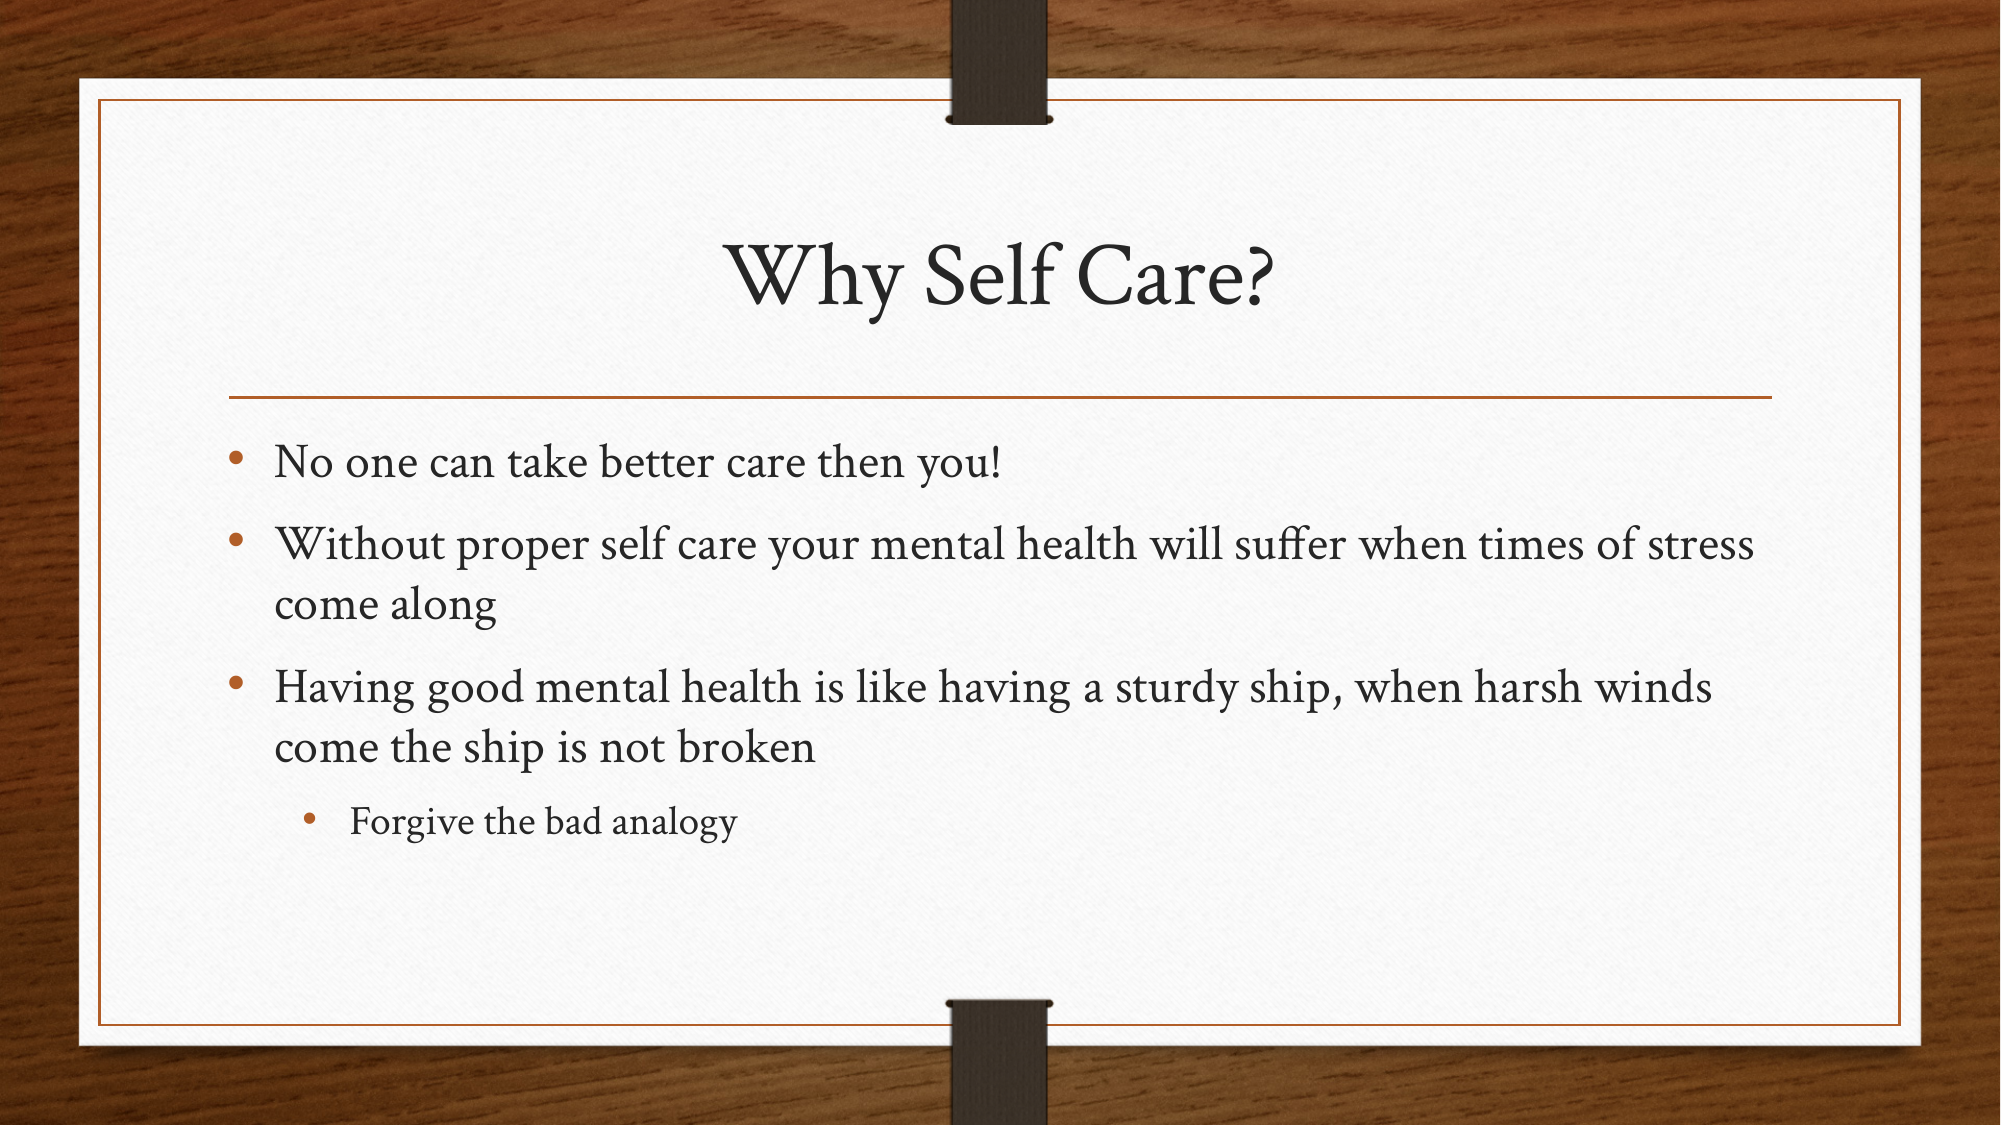

# Why Self Care?
No one can take better care then you!
Without proper self care your mental health will suffer when times of stress come along
Having good mental health is like having a sturdy ship, when harsh winds come the ship is not broken
Forgive the bad analogy